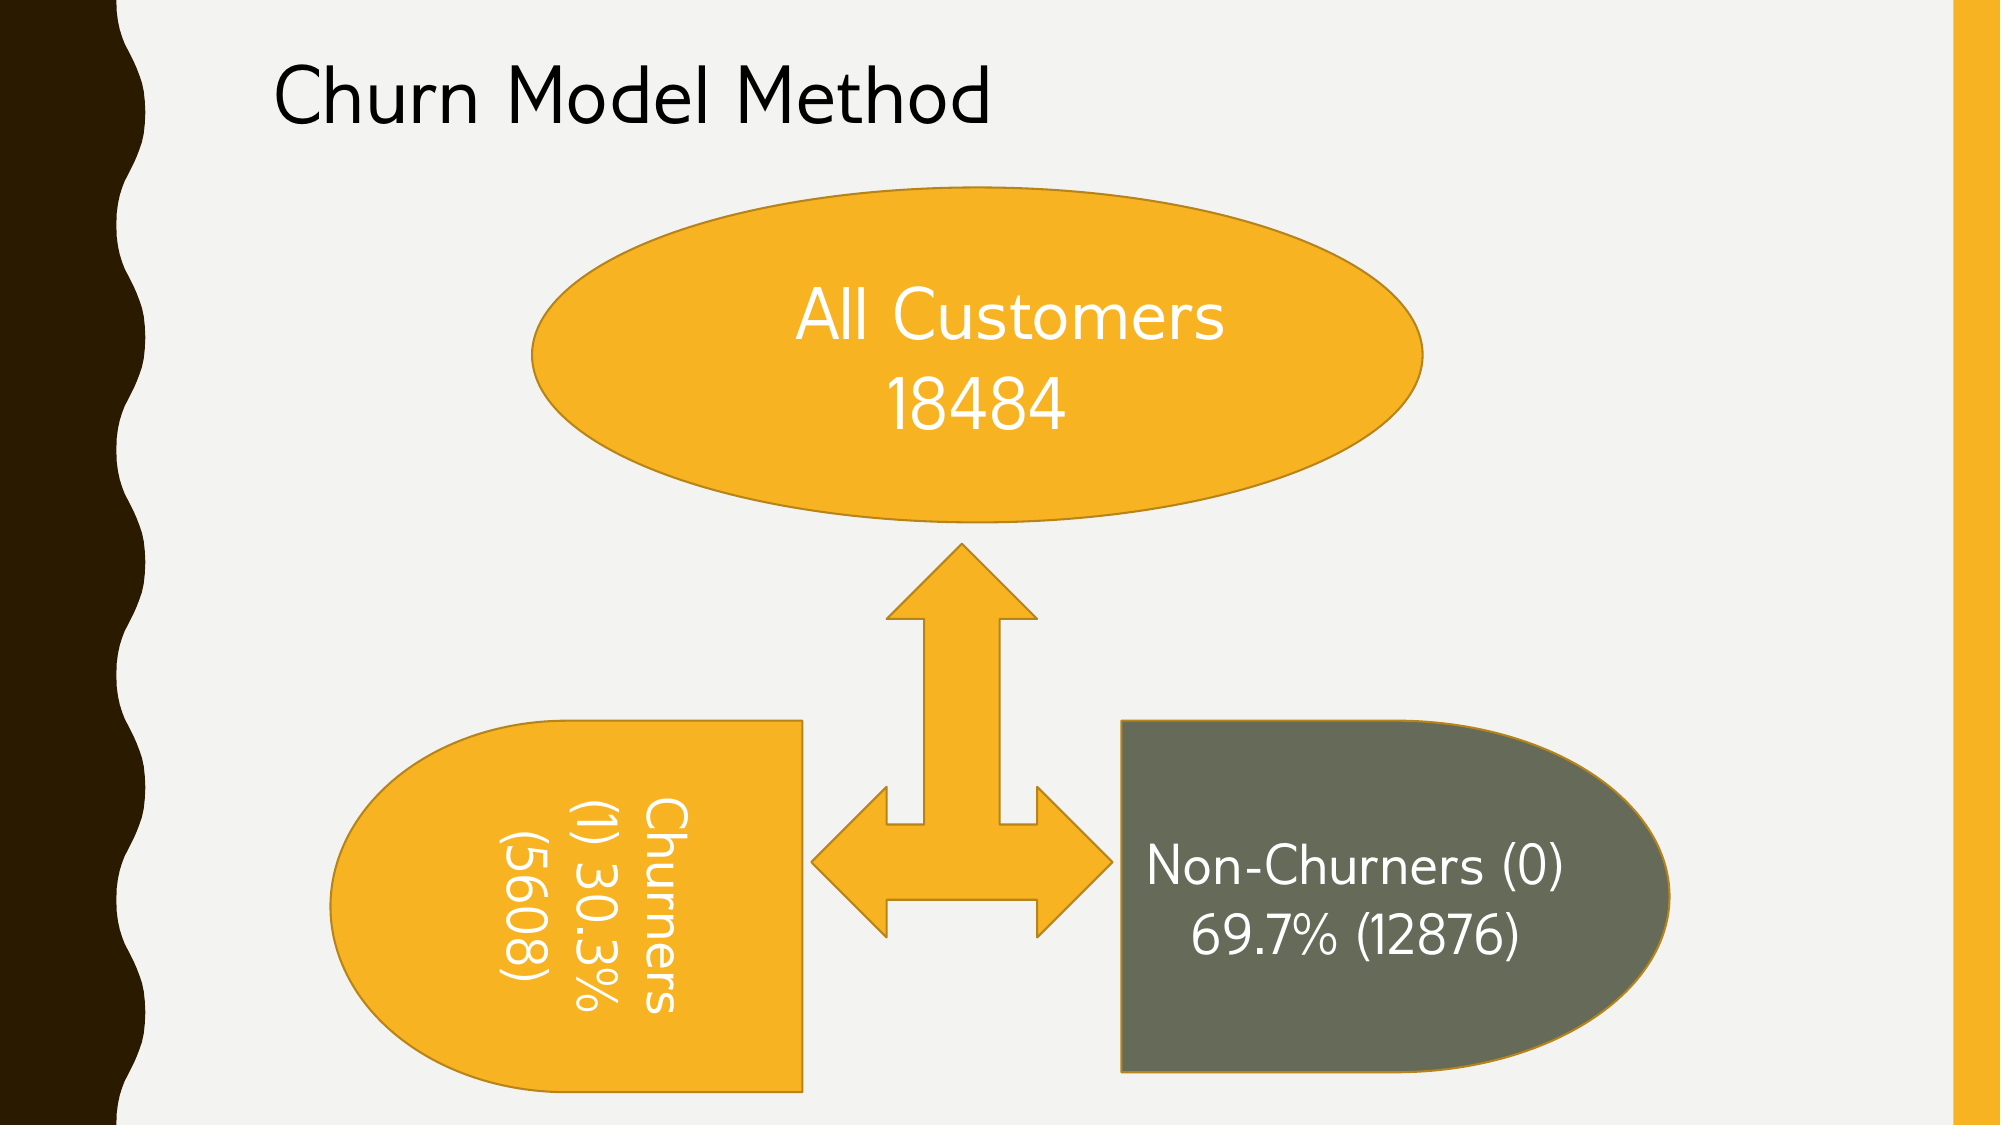

Churn Model Method
   All Customers 18484

Churners(1) 30.3% (5608)
Non-Churners (0)
69.7% (12876)